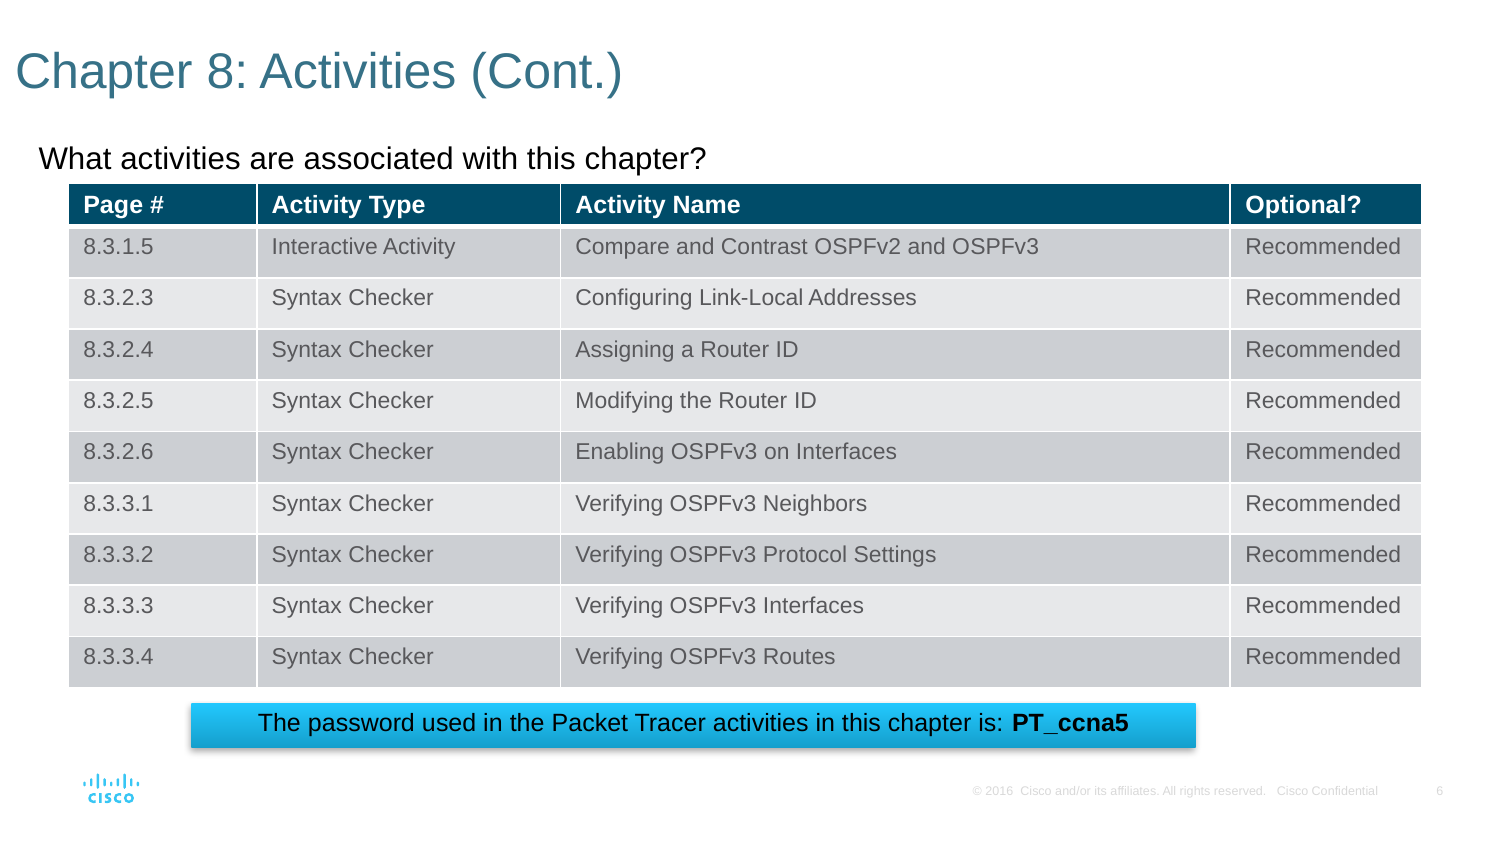

# Chapter 8: Activities (Cont.)
What activities are associated with this chapter?

| Page # | Activity Type | Activity Name | Optional? |
| --- | --- | --- | --- |
| 8.3.1.5 | Interactive Activity | Compare and Contrast OSPFv2 and OSPFv3 | Recommended |
| 8.3.2.3 | Syntax Checker | Configuring Link-Local Addresses | Recommended |
| 8.3.2.4 | Syntax Checker | Assigning a Router ID | Recommended |
| 8.3.2.5 | Syntax Checker | Modifying the Router ID | Recommended |
| 8.3.2.6 | Syntax Checker | Enabling OSPFv3 on Interfaces | Recommended |
| 8.3.3.1 | Syntax Checker | Verifying OSPFv3 Neighbors | Recommended |
| 8.3.3.2 | Syntax Checker | Verifying OSPFv3 Protocol Settings | Recommended |
| 8.3.3.3 | Syntax Checker | Verifying OSPFv3 Interfaces | Recommended |
| 8.3.3.4 | Syntax Checker | Verifying OSPFv3 Routes | Recommended |
The password used in the Packet Tracer activities in this chapter is: PT_ccna5